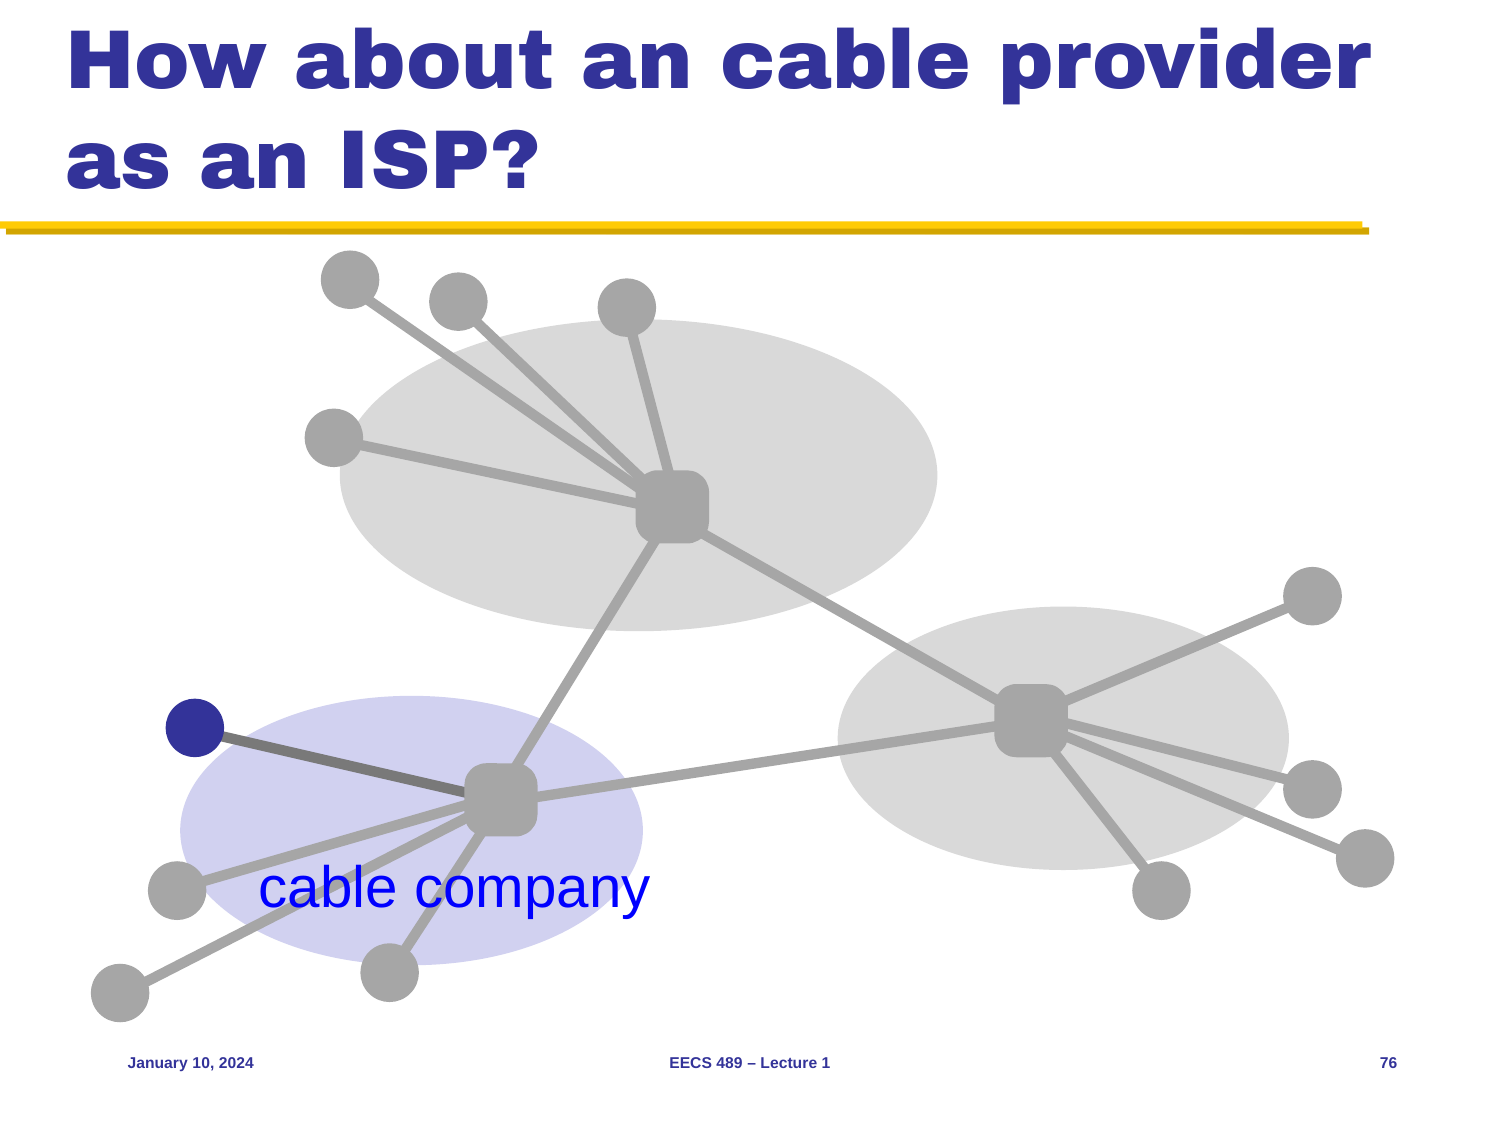

# How about an cable provider as an ISP?

cable company

January 10, 2024
EECS 489 – Lecture 1
76